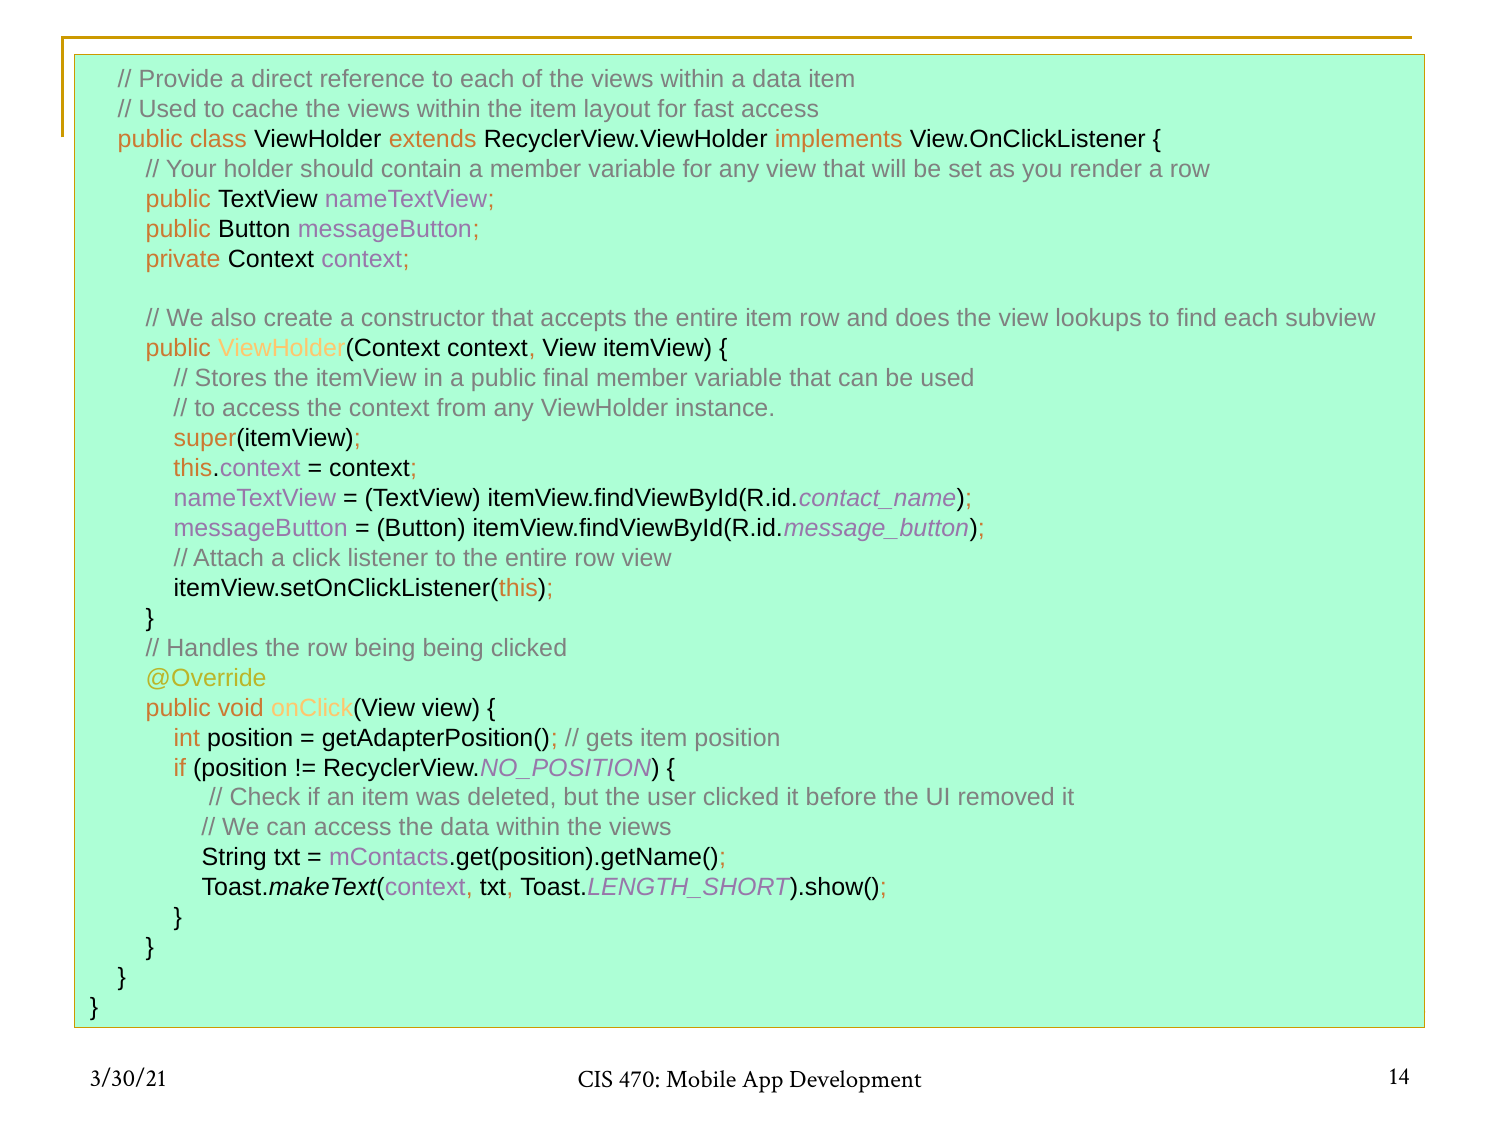

// Provide a direct reference to each of the views within a data item
    // Used to cache the views within the item layout for fast access
    public class ViewHolder extends RecyclerView.ViewHolder implements View.OnClickListener {
        // Your holder should contain a member variable for any view that will be set as you render a row
        public TextView nameTextView;
        public Button messageButton;
        private Context context;
        // We also create a constructor that accepts the entire item row and does the view lookups to find each subview
        public ViewHolder(Context context, View itemView) {
            // Stores the itemView in a public final member variable that can be used
            // to access the context from any ViewHolder instance.
            super(itemView);
            this.context = context;
            nameTextView = (TextView) itemView.findViewById(R.id.contact_name);
            messageButton = (Button) itemView.findViewById(R.id.message_button);
            // Attach a click listener to the entire row view
            itemView.setOnClickListener(this);
        }
        // Handles the row being being clicked
        @Override
        public void onClick(View view) {
            int position = getAdapterPosition(); // gets item position
            if (position != RecyclerView.NO_POSITION) {
                 // Check if an item was deleted, but the user clicked it before the UI removed it
                // We can access the data within the views
                String txt = mContacts.get(position).getName();
                Toast.makeText(context, txt, Toast.LENGTH_SHORT).show();
            }
        }
    }
}
3/30/21
14
CIS 470: Mobile App Development